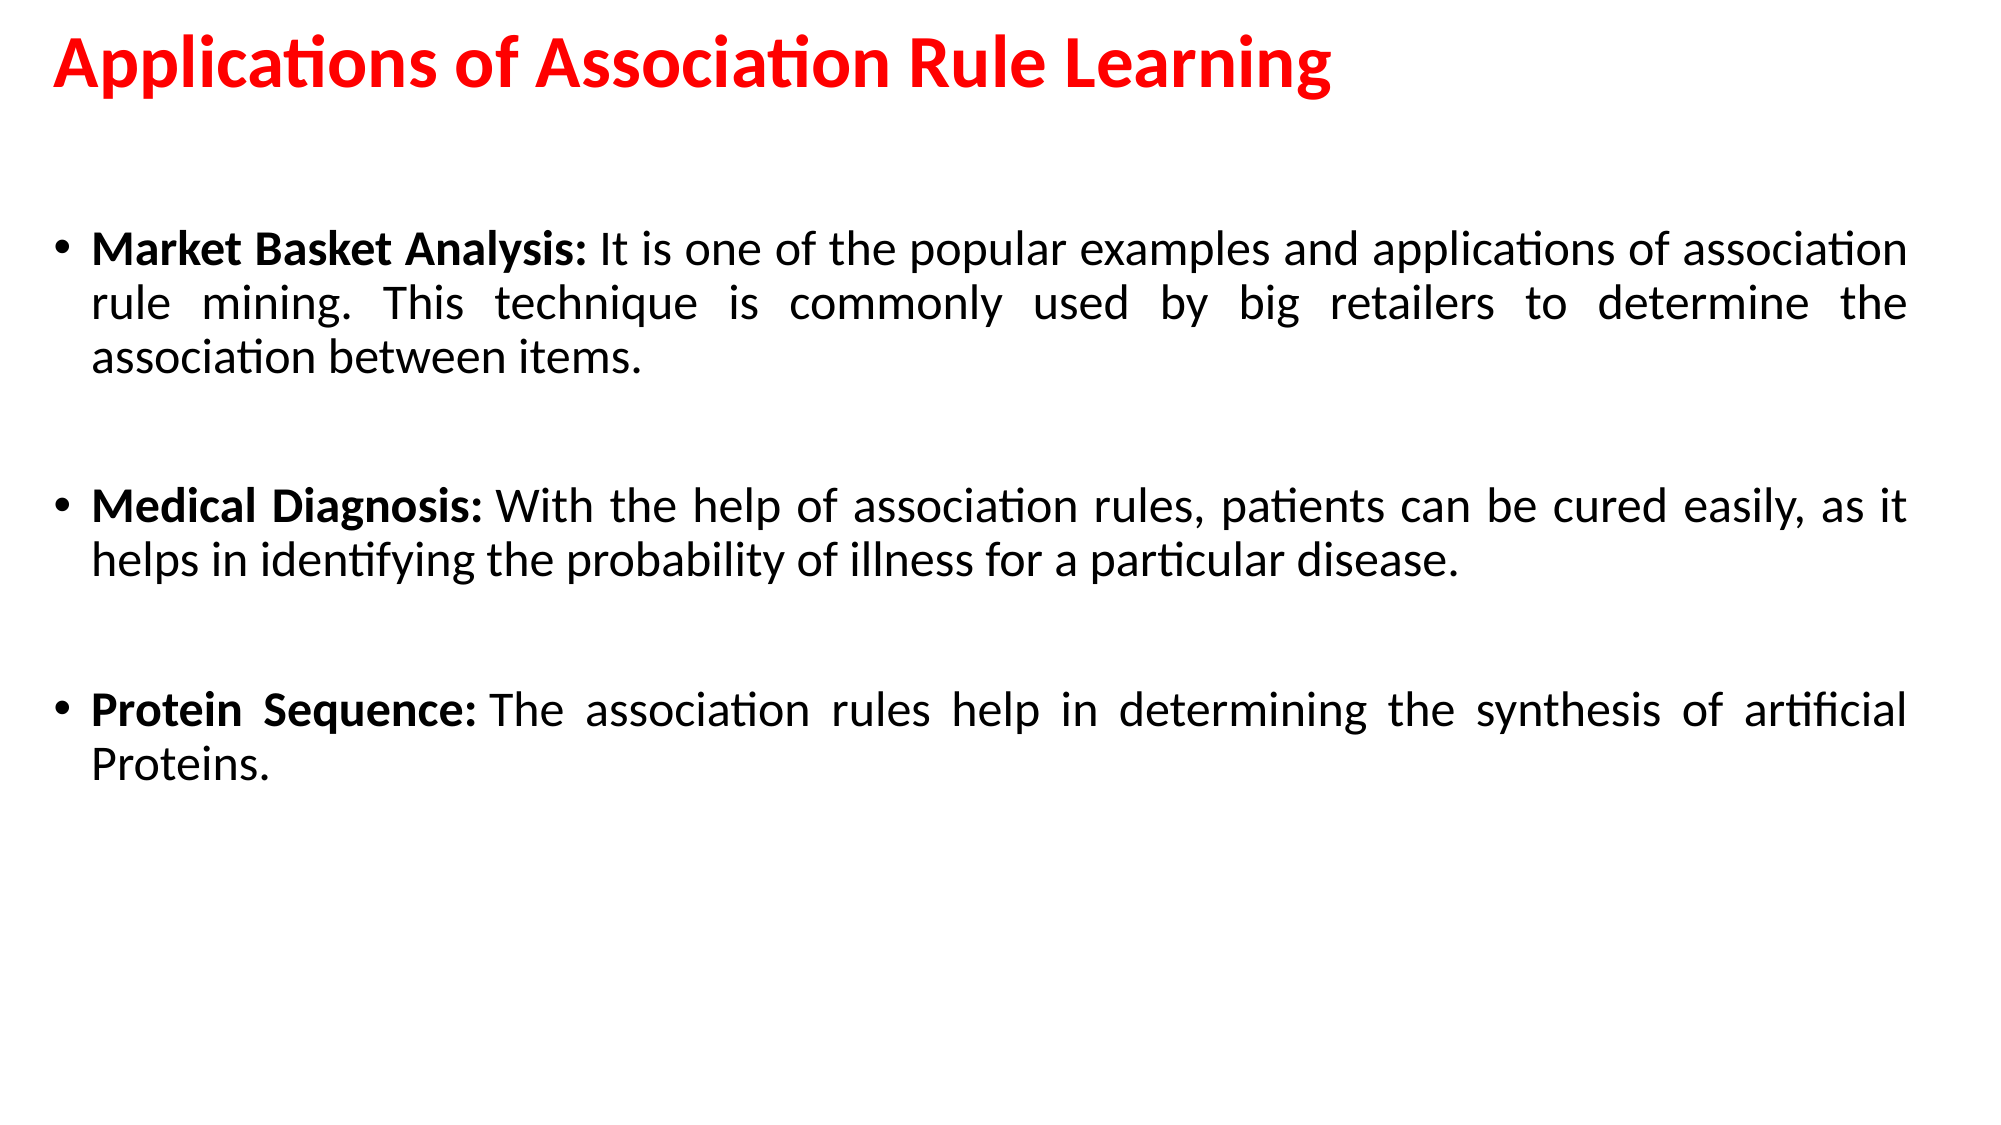

# Applications of Association Rule Learning

Market Basket Analysis: It is one of the popular examples and applications of association rule mining. This technique is commonly used by big retailers to determine the association between items.

Medical Diagnosis: With the help of association rules, patients can be cured easily, as it helps in identifying the probability of illness for a particular disease.

Protein Sequence: The association rules help in determining the synthesis of artificial Proteins.